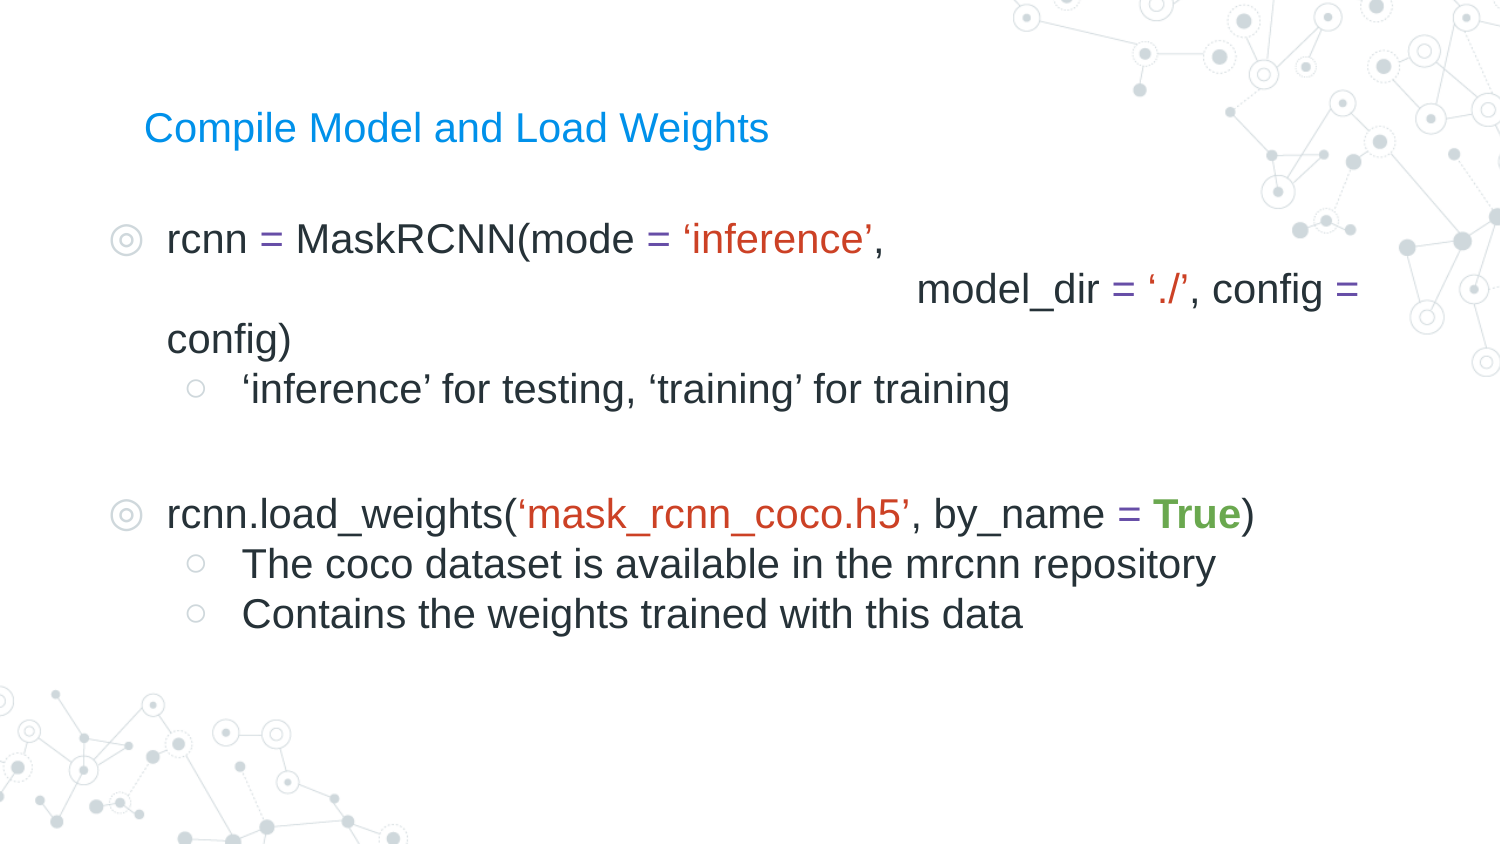

# Compile Model and Load Weights
rcnn = MaskRCNN(mode = ‘inference’,
					model_dir = ‘./’, config = config)
‘inference’ for testing, ‘training’ for training

rcnn.load_weights(‘mask_rcnn_coco.h5’, by_name = True)
The coco dataset is available in the mrcnn repository
Contains the weights trained with this data